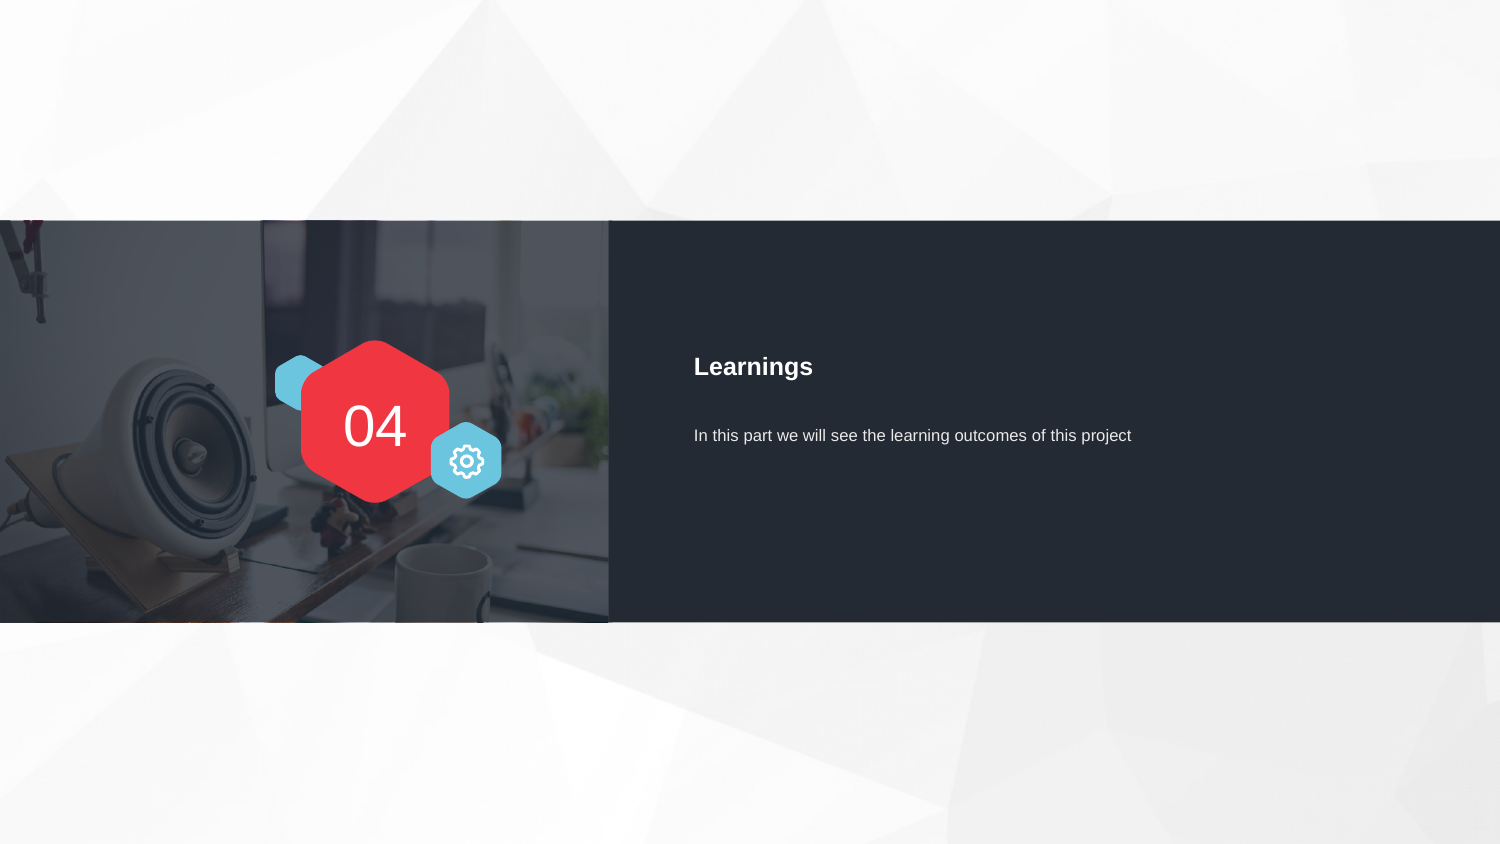

Learnings

04
In this part we will see the learning outcomes of this project